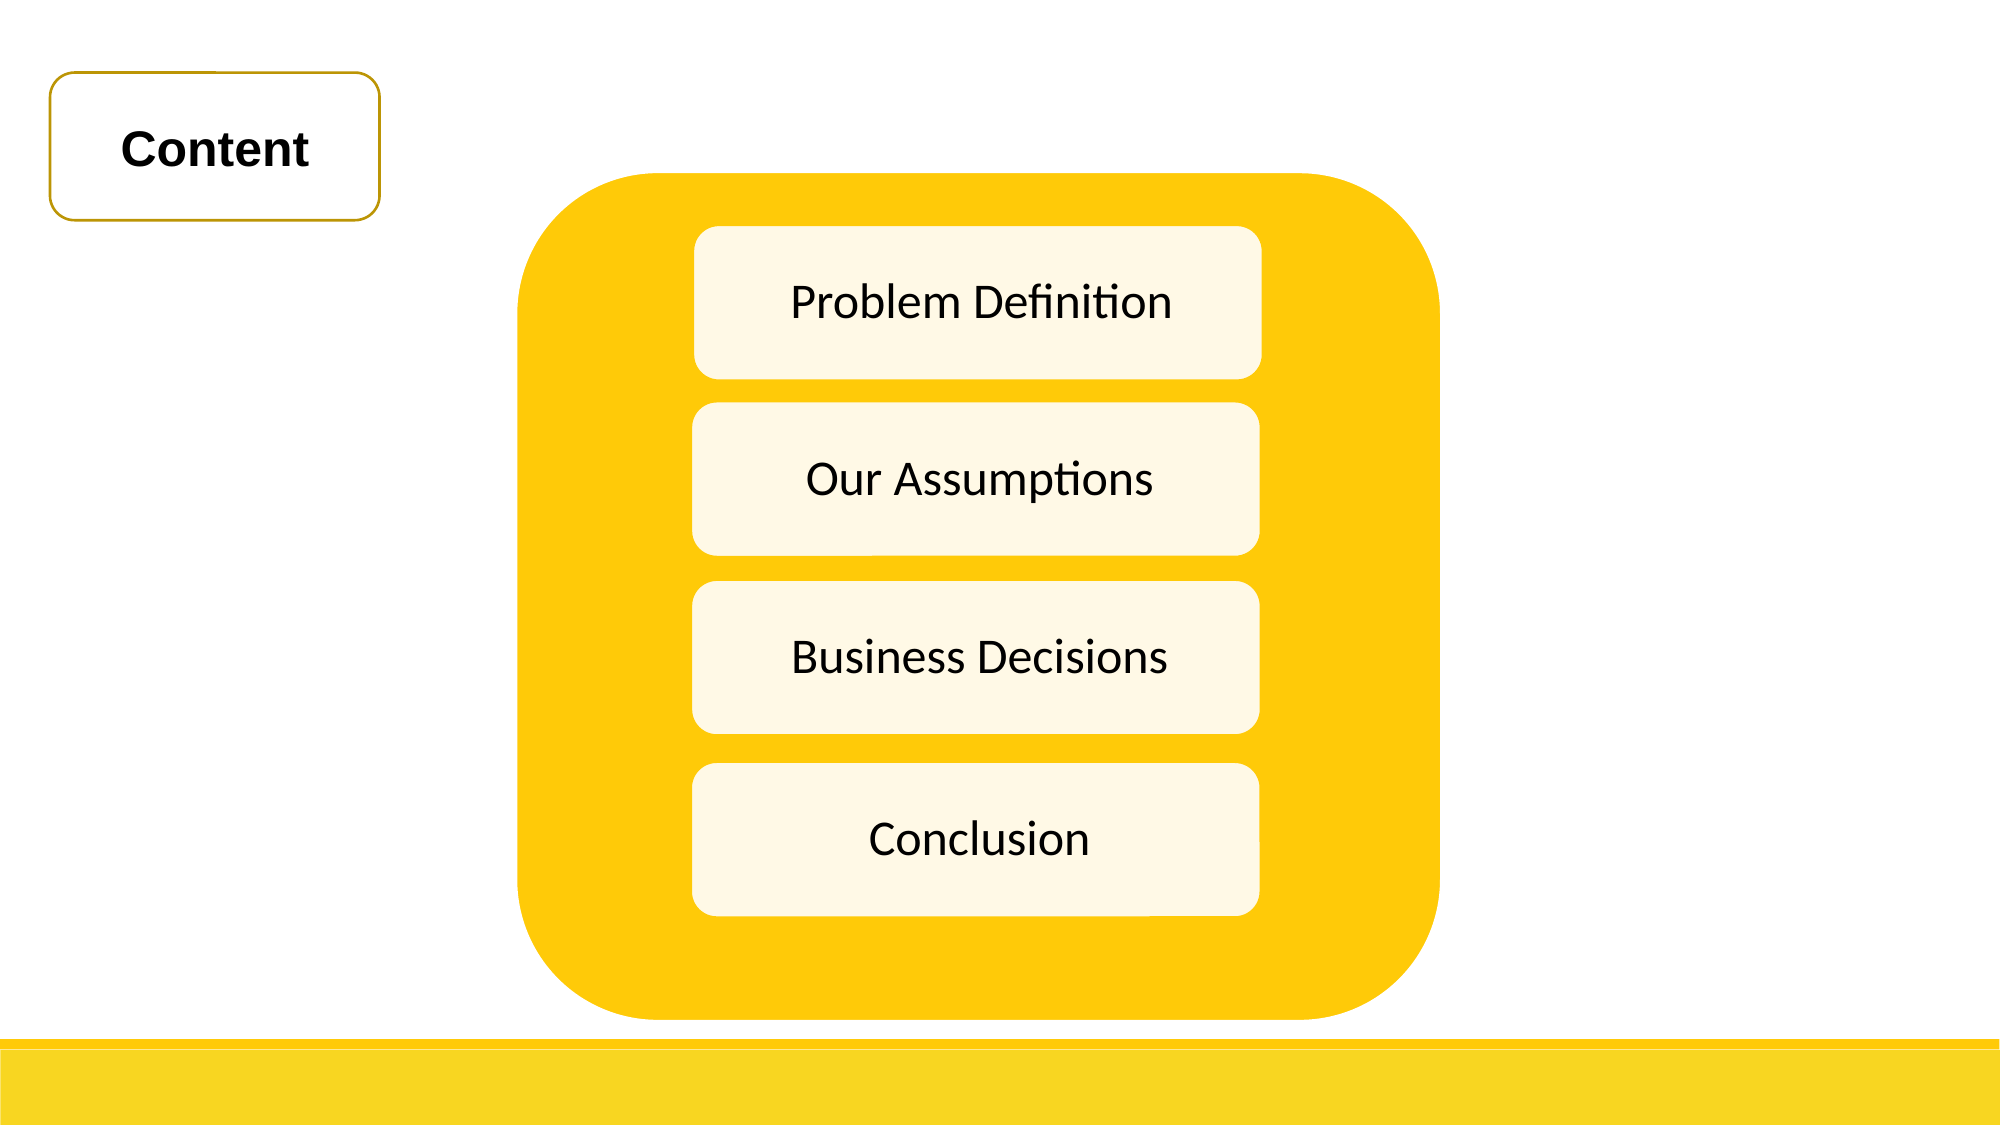

Content
Problem Definition
Our Assumptions
Business Decisions
Conclusion